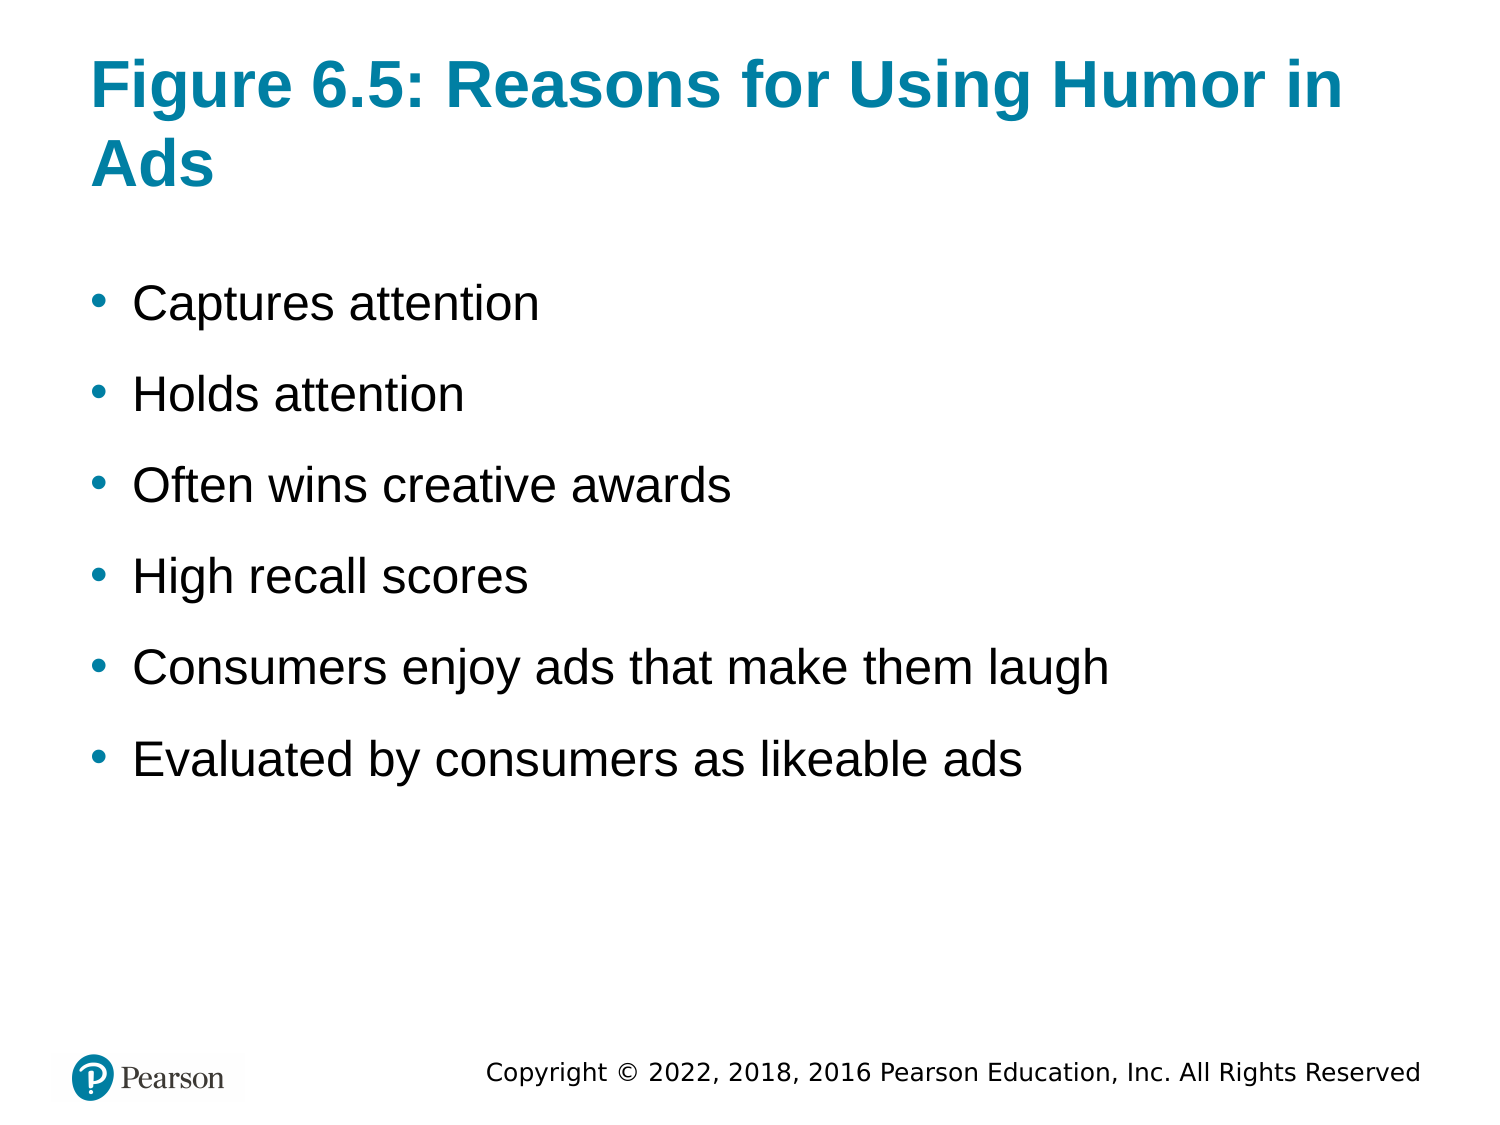

# Figure 6.5: Reasons for Using Humor in Ads
Captures attention
Holds attention
Often wins creative awards
High recall scores
Consumers enjoy ads that make them laugh
Evaluated by consumers as likeable ads